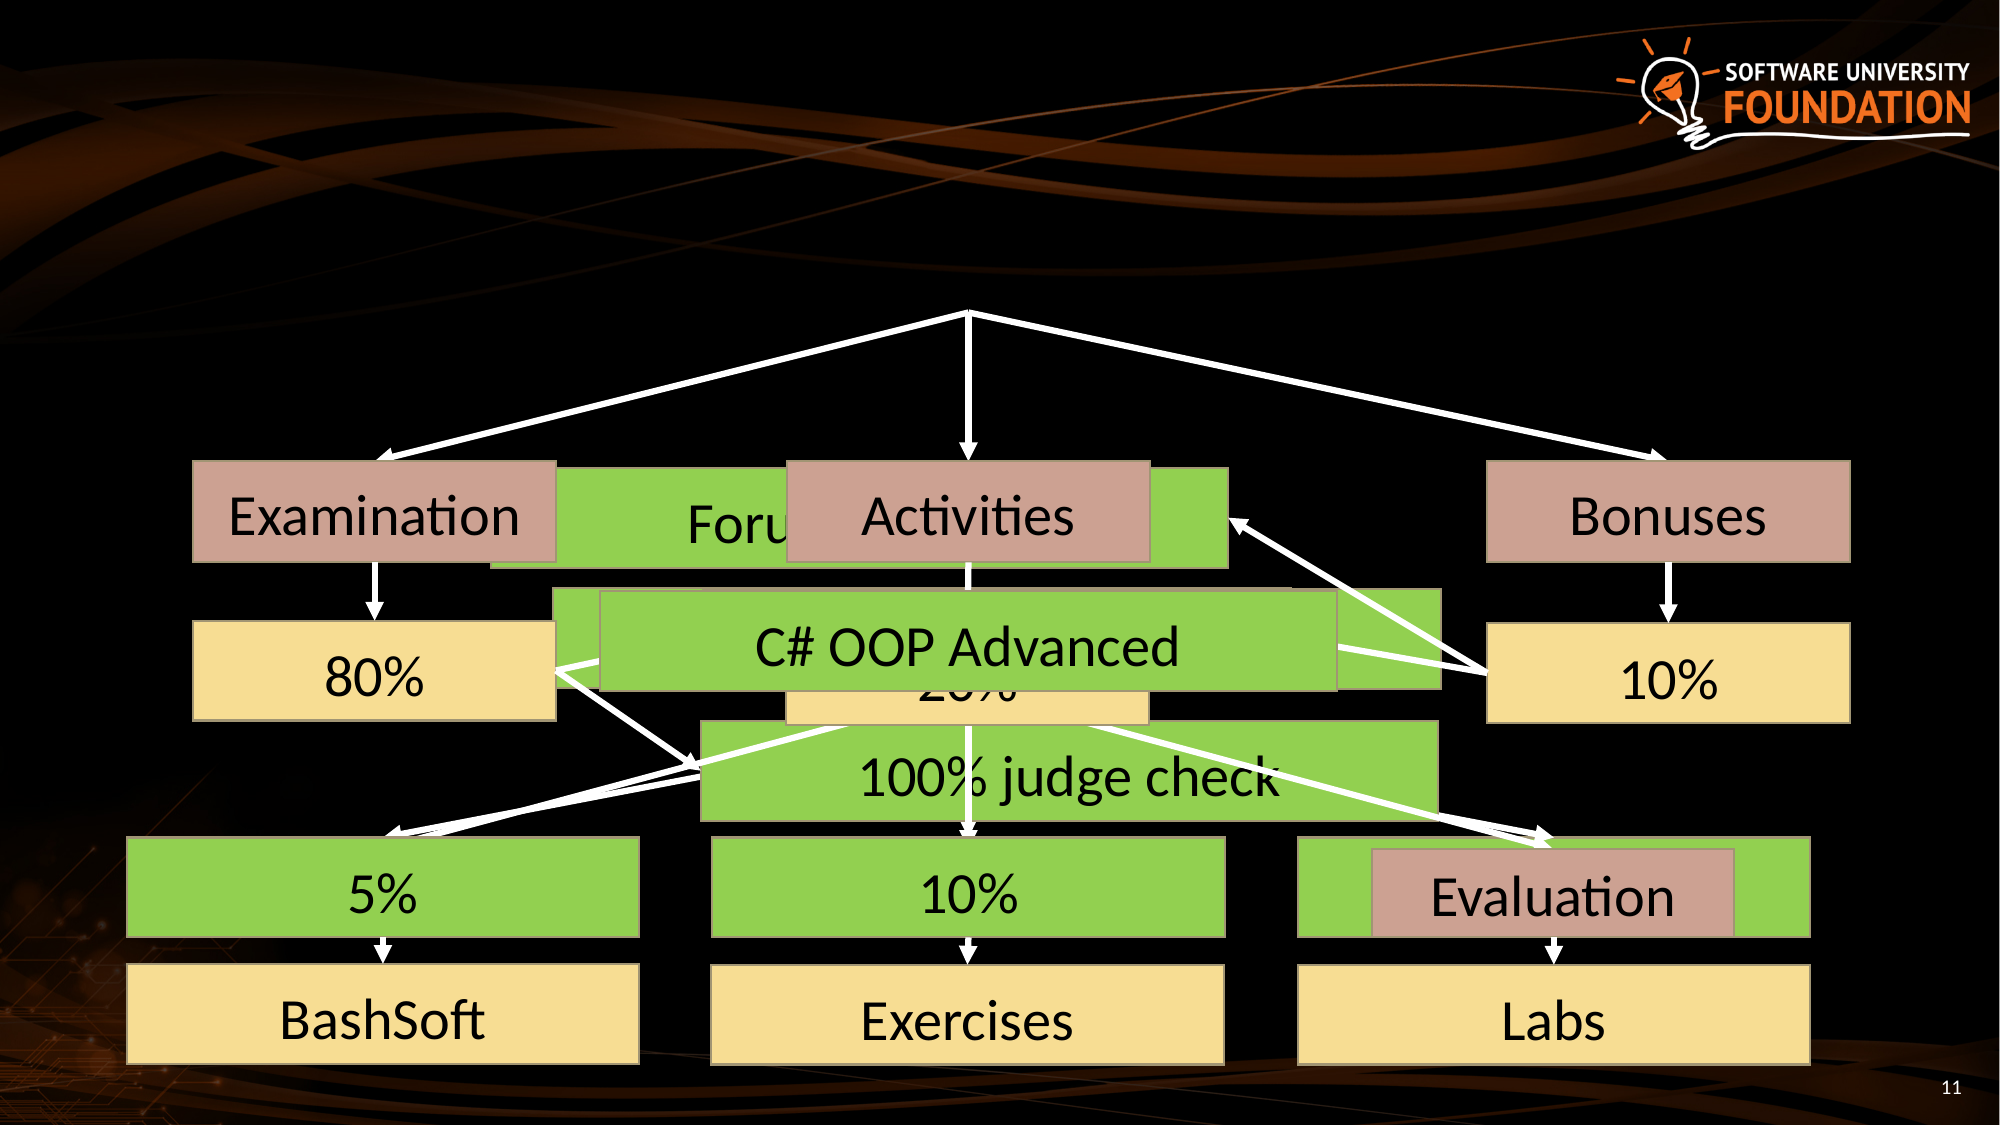

Examination
Activities
Bonuses
Forum Activity
Attendance
1 problem
C# OOP Advanced
80%
10%
20%
100% judge check
5%
10%
5%
Scope
Evaluation
Trainers
BashSoft
Exercises
Labs
11